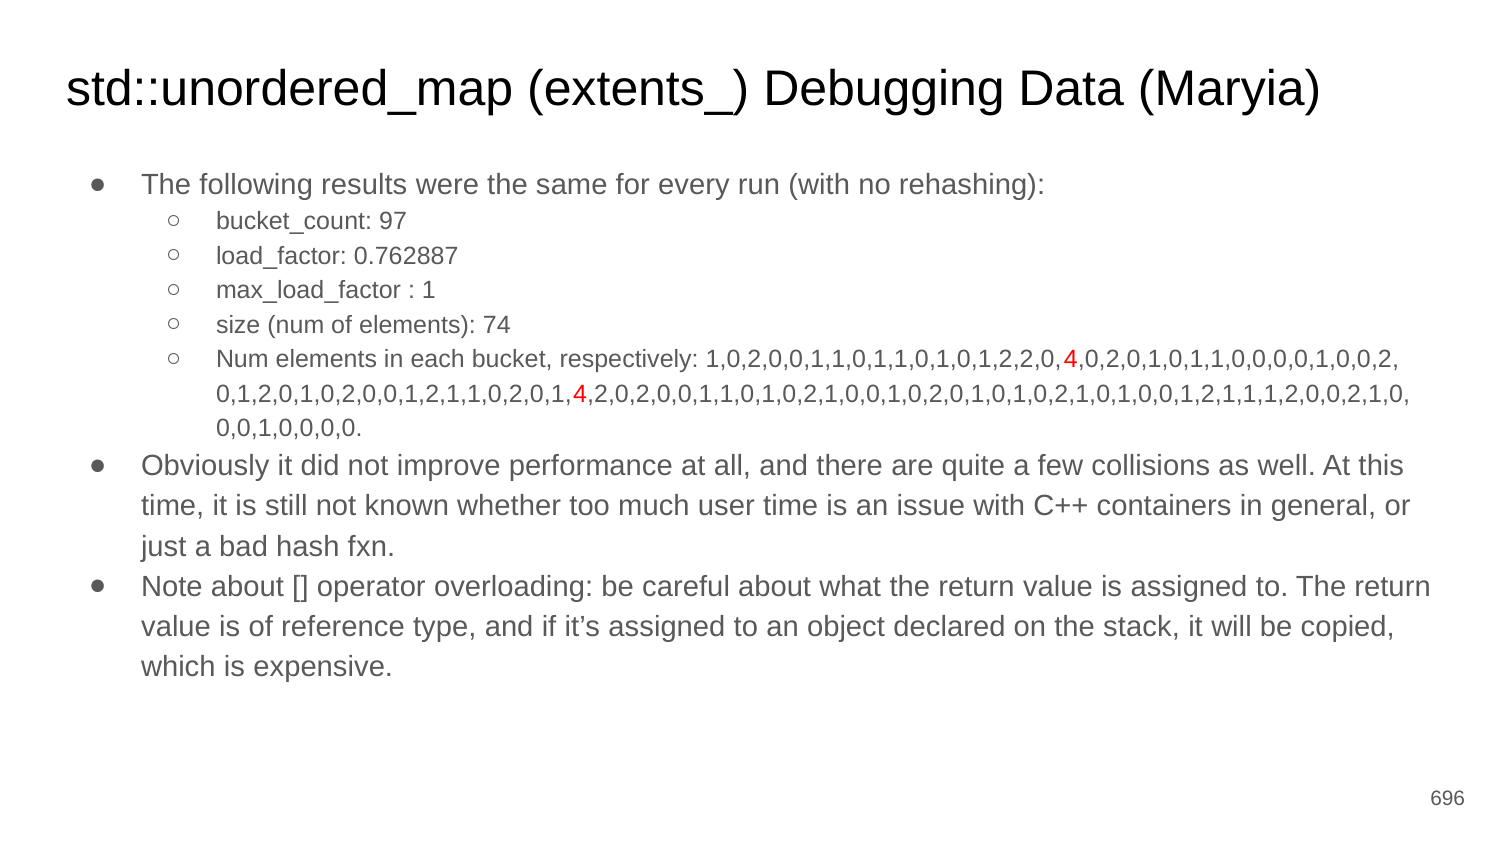

# std::unordered_map (extents_) Debugging Data (Maryia)
The following results were the same for every run (with no rehashing):
bucket_count: 97
load_factor: 0.762887
max_load_factor : 1
size (num of elements): 74
Num elements in each bucket, respectively: 1,0,2,0,0,1,1,0,1,1,0,1,0,1,2,2,0,4,0,2,0,1,0,1,1,0,0,0,0,1,0,0,2, 0,1,2,0,1,0,2,0,0,1,2,1,1,0,2,0,1,4,2,0,2,0,0,1,1,0,1,0,2,1,0,0,1,0,2,0,1,0,1,0,2,1,0,1,0,0,1,2,1,1,1,2,0,0,2,1,0, 0,0,1,0,0,0,0.
Obviously it did not improve performance at all, and there are quite a few collisions as well. At this time, it is still not known whether too much user time is an issue with C++ containers in general, or just a bad hash fxn.
Note about [] operator overloading: be careful about what the return value is assigned to. The return value is of reference type, and if it’s assigned to an object declared on the stack, it will be copied, which is expensive.
696